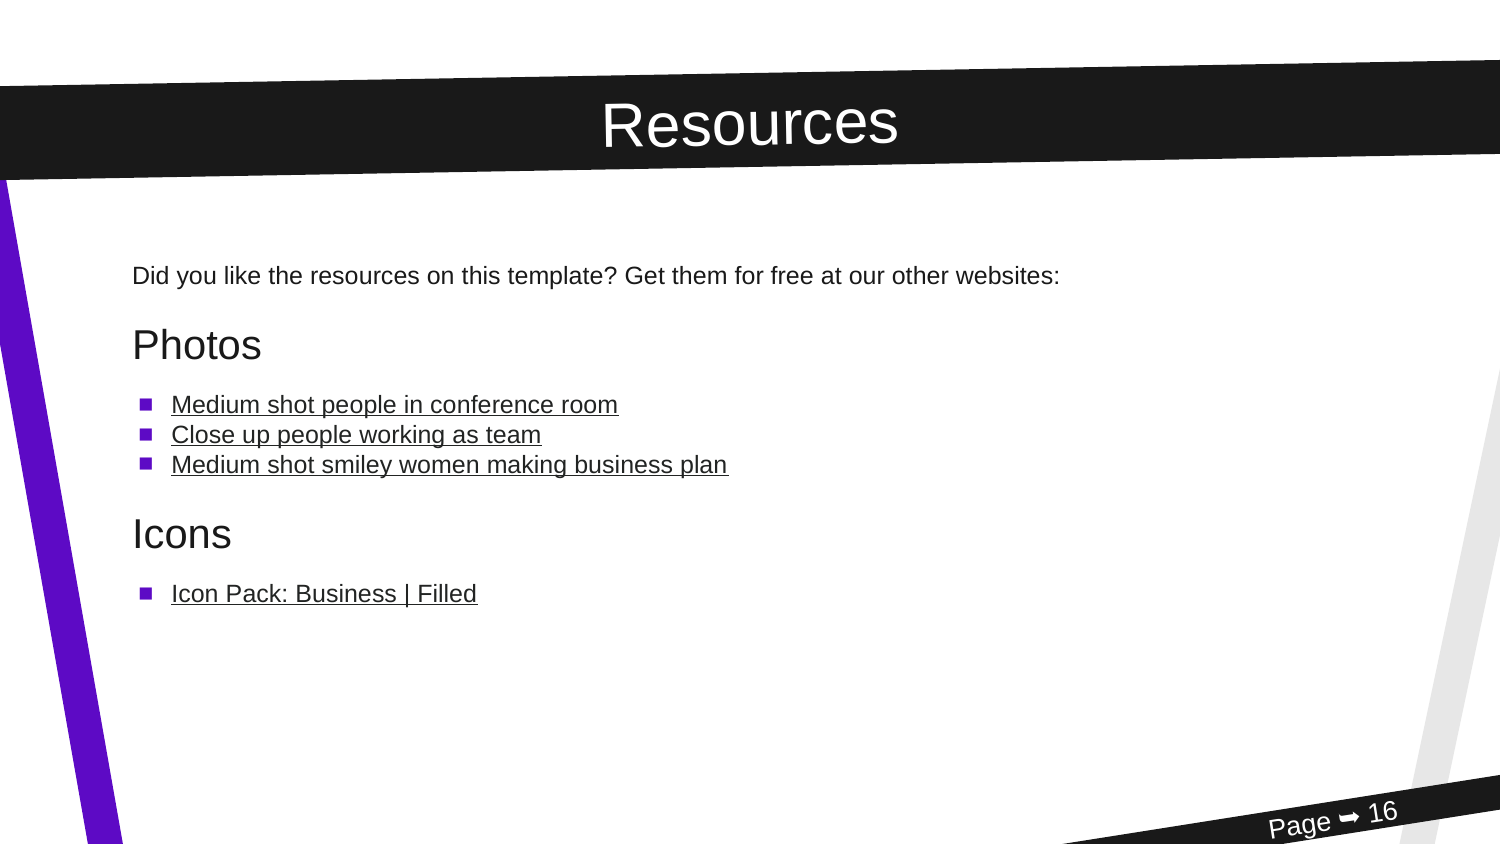

# Resources
Did you like the resources on this template? Get them for free at our other websites:
Photos
Medium shot people in conference room
Close up people working as team
Medium shot smiley women making business plan
Icons
Icon Pack: Business | Filled
Page ➥ 16